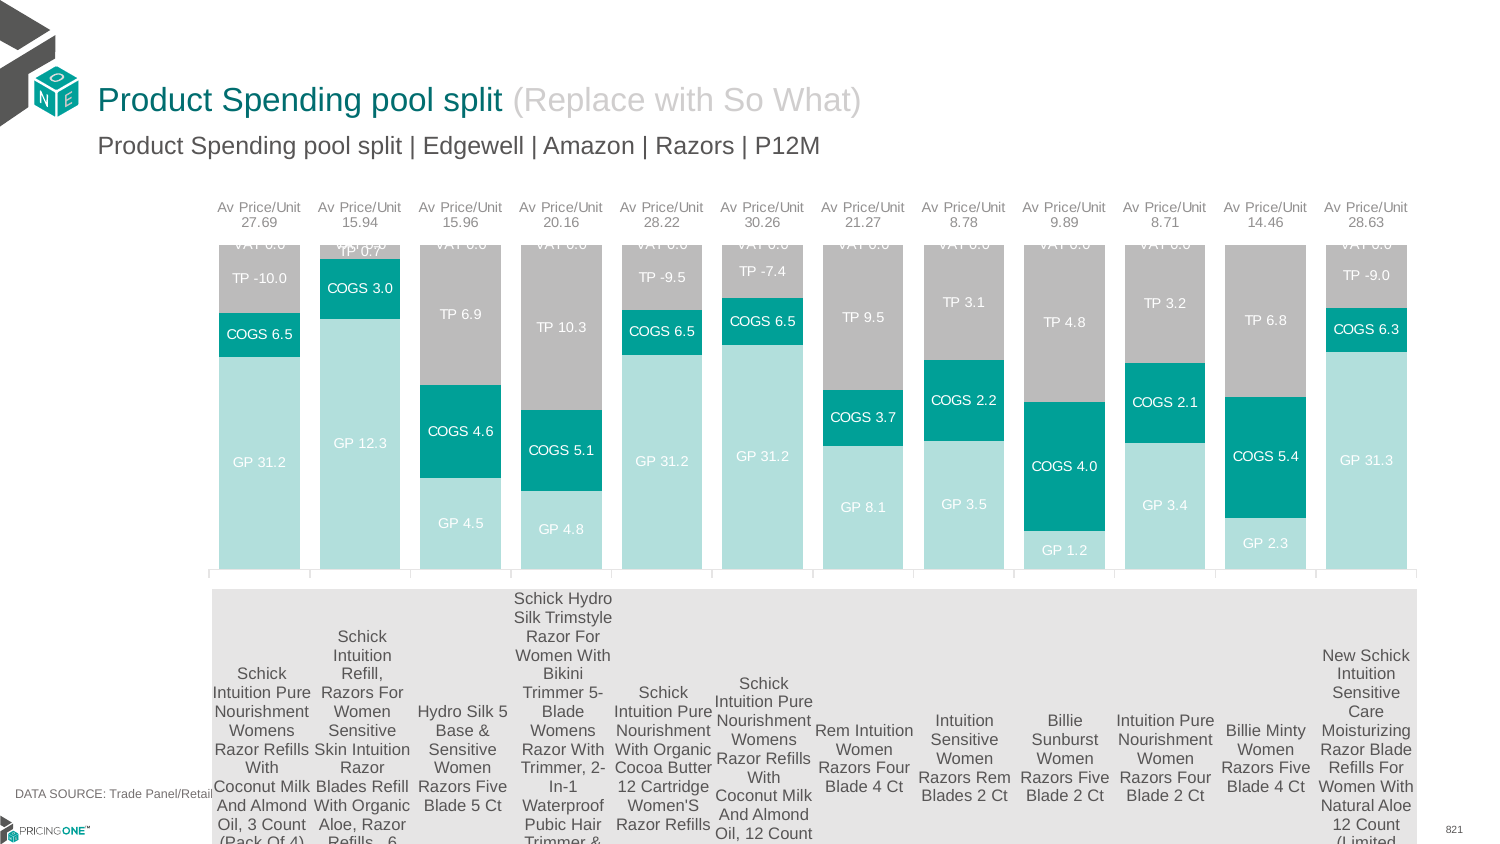

# Product Spending pool split (Replace with So What)
Product Spending pool split | Edgewell | Amazon | Razors | P12M

### Chart

| Category | GP | COGS | TP | VAT |
|---|---|---|---|---|
| Av Price/Unit 27.69 | 31.205 | 6.4712 | -9.988645291179651 | 0.0 |
| Av Price/Unit 15.94 | 12.308504784756897 | 2.9581625639947435 | 0.6696314365308815 | 0.0 |
| Av Price/Unit 15.96 | 4.480582334788087 | 4.571983711630114 | 6.90783861731461 | 0.0 |
| Av Price/Unit 20.16 | 4.848979119688642 | 5.05382088031136 | 10.261124888657065 | 0.0 |
| Av Price/Unit 28.22 | 31.204999999999995 | 6.4712000000000005 | -9.457678897802584 | 0.0 |
| Av Price/Unit 30.26 | 31.205 | 6.471200000000001 | -7.412705630221577 | 0.0 |
| Av Price/Unit 21.27 | 8.076507846050971 | 3.6522579191123663 | 9.53902278277237 | 0.0 |
| Av Price/Unit 8.78 | 3.4703854622582275 | 2.1912986860441968 | 3.1148208517741454 | 0.0 |
| Av Price/Unit 9.89 | 1.1541999999999997 | 3.9548000000000005 | 4.783803586368013 | 0.0 |
| Av Price/Unit 8.71 | 3.3853940147420145 | 2.1452618319410317 | 3.17952336904177 | 0.0 |
| Av Price/Unit 14.46 | 2.3042767283498233 | 5.384868620984489 | 6.768232514962746 | 0.0 |
| Av Price/Unit 28.63 | 31.341000000000005 | 6.335200000000001 | -9.044381818181819 | 0.0 |
|  | Schick Intuition Pure Nourishment Womens Razor Refills With Coconut Milk And Almond Oil, 3 Count (Pack Of 4) | Schick Intuition Refill, Razors For Women Sensitive Skin Intuition Razor Blades Refill With Organic Aloe, Razor Refills , 6 Count (Pack Of 1) | Hydro Silk 5 Base & Sensitive Women Razors Five Blade 5 Ct | Schick Hydro Silk Trimstyle Razor For Women With Bikini Trimmer 5-Blade Womens Razor With Trimmer, 2-In-1 Waterproof Pubic Hair Trimmer & Razor 1 Handle & 3 Razor Blade Refills | Schick Intuition Pure Nourishment With Organic Cocoa Butter 12 Cartridge Women'S Razor Refills | Schick Intuition Pure Nourishment Womens Razor Refills With Coconut Milk And Almond Oil, 12 Count | Rem Intuition Women Razors Four Blade 4 Ct | Intuition Sensitive Women Razors Rem Blades 2 Ct | Billie Sunburst Women Razors Five Blade 2 Ct | Intuition Pure Nourishment Women Razors Four Blade 2 Ct | Billie Minty Women Razors Five Blade 4 Ct | New Schick Intuition Sensitive Care Moisturizing Razor Blade Refills For Women With Natural Aloe 12 Count (Limited Edition) |
| --- | --- | --- | --- | --- | --- | --- | --- | --- | --- | --- | --- | --- |
| TP/GP Ratio | -0.3 | 0.1 | 1.5 | 2.1 | -0.3 | -0.2 | 1.2 | 0.9 | 4.1 | 0.9 | 2.9 | -0.3 |
| GM% | 83% | 81% | 49% | 49% | 83% | 83% | 69% | 61% | 23% | 61% | 30% | 83% |
| TM% | -36% | 4% | 43% | 51% | -34% | -24% | 45% | 35% | 48% | 37% | 47% | -32% |
DATA SOURCE: Trade Panel/Retailer Data | Ending August 2024

14/01/2024
821